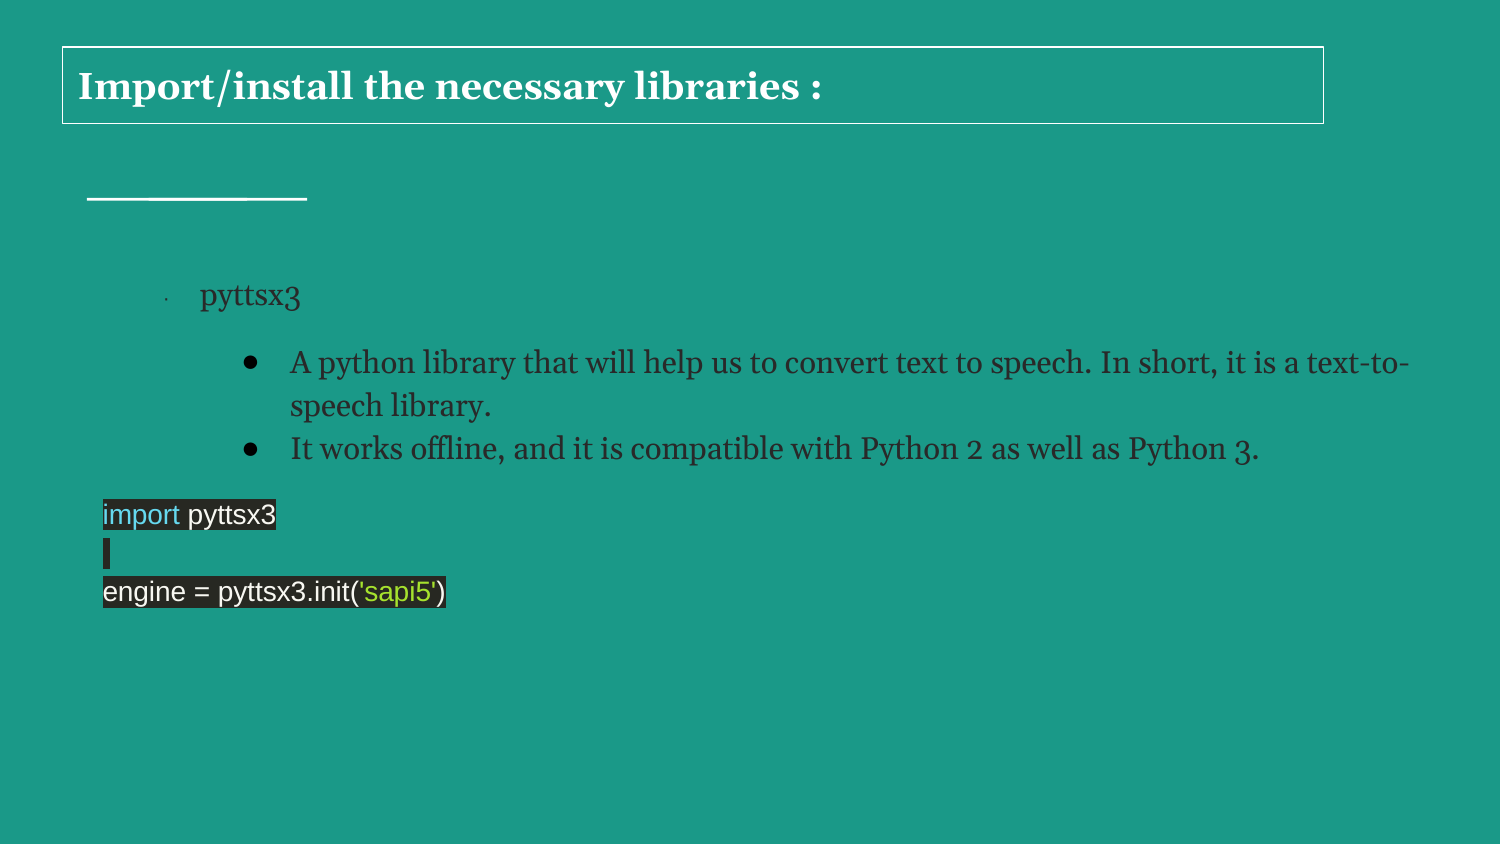

# Import/install the necessary libraries :
·        pyttsx3
A python library that will help us to convert text to speech. In short, it is a text-to-speech library.
It works offline, and it is compatible with Python 2 as well as Python 3.
import pyttsx3

engine = pyttsx3.init('sapi5')